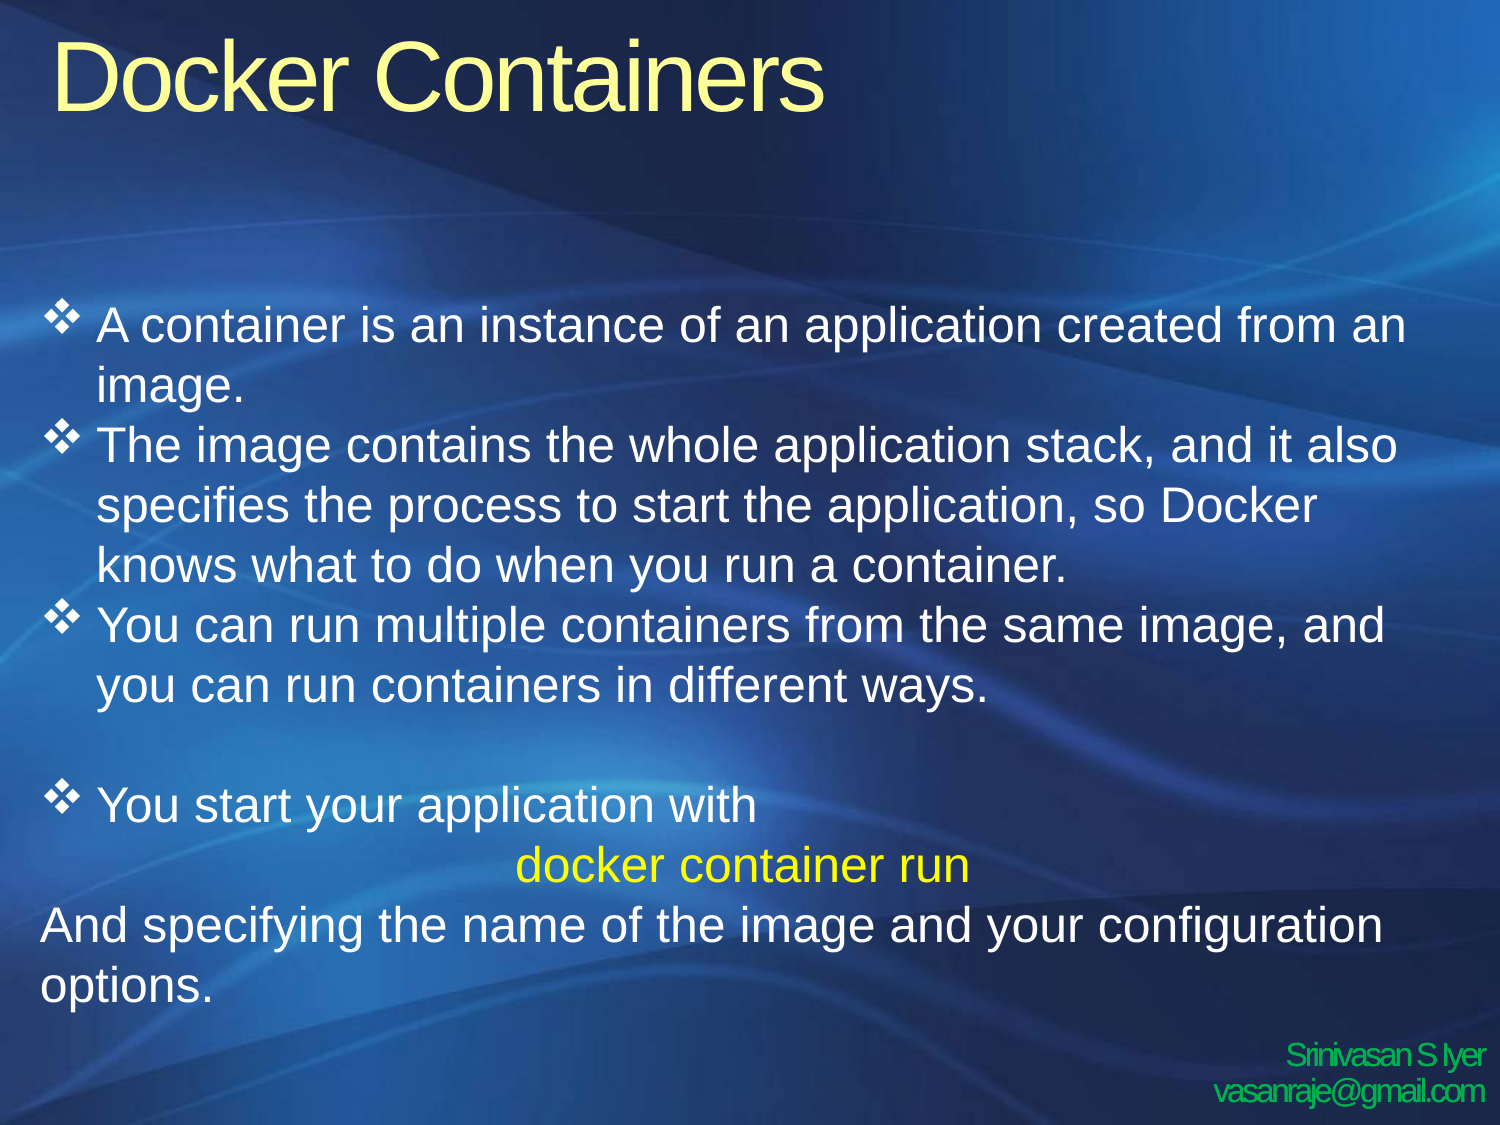

Docker Containers
.
A container is an instance of an application created from an image.
The image contains the whole application stack, and it also specifies the process to start the application, so Docker knows what to do when you run a container.
You can run multiple containers from the same image, and you can run containers in different ways.

You start your application with
docker container run
And specifying the name of the image and your configuration options.